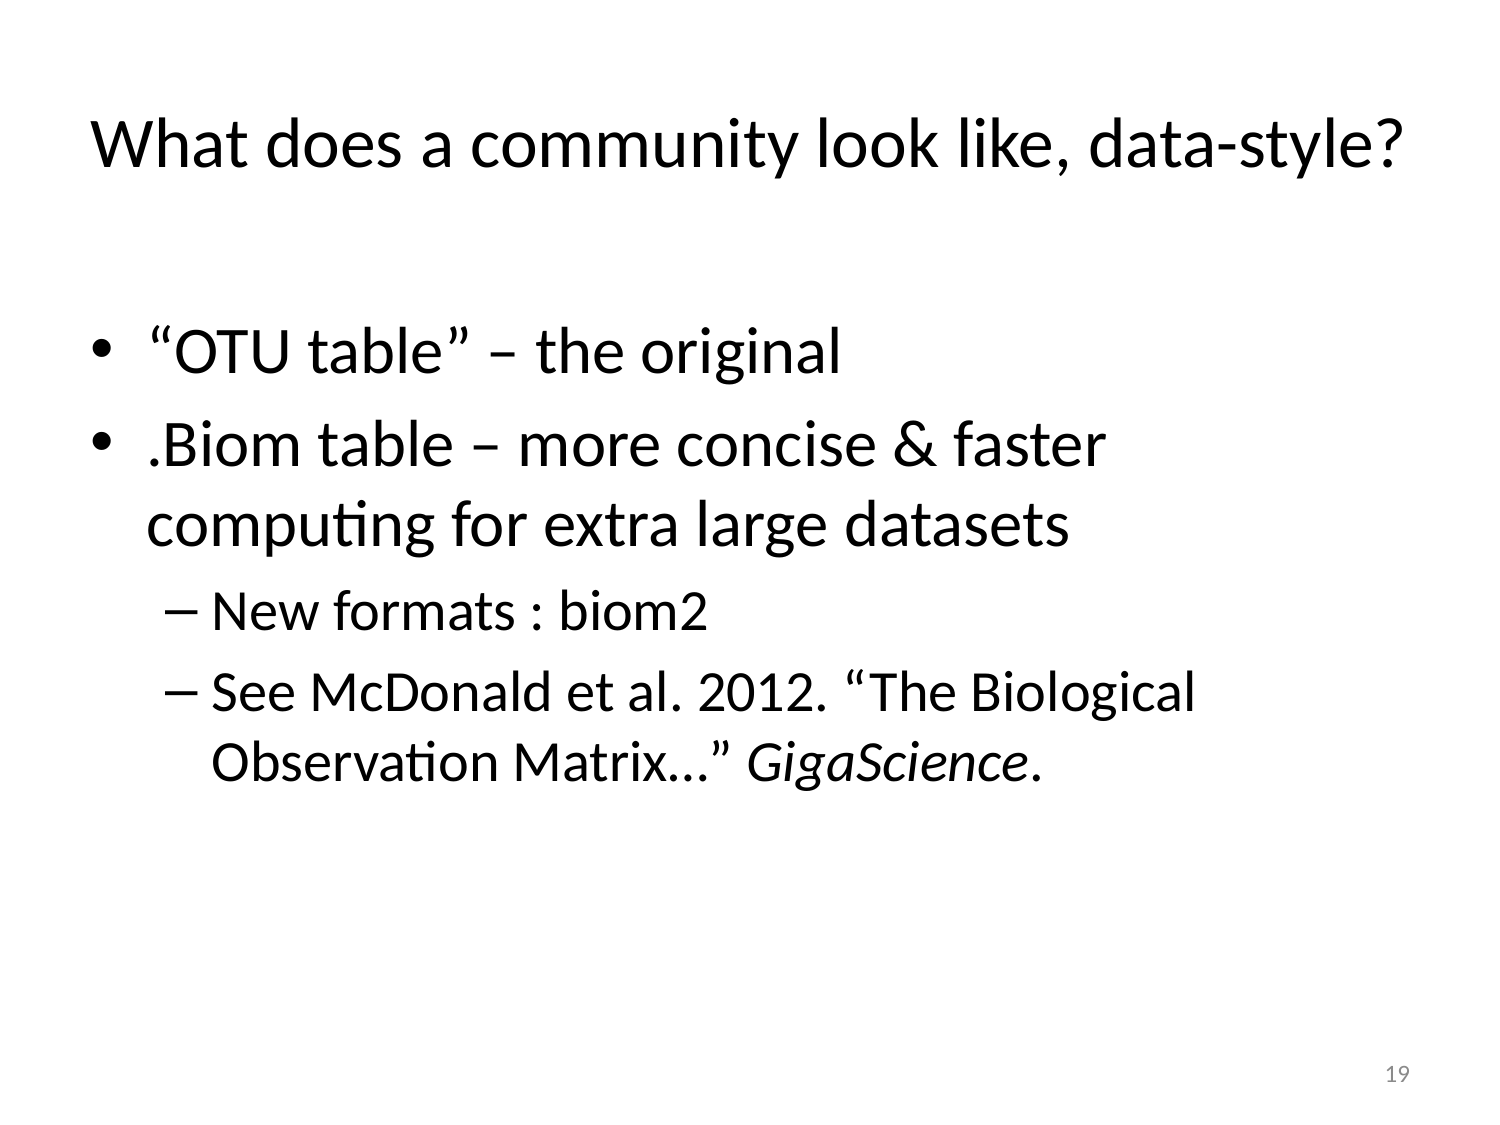

# What does a community look like, data-style?
“OTU table” – the original
.Biom table – more concise & faster computing for extra large datasets
New formats : biom2
See McDonald et al. 2012. “The Biological Observation Matrix…” GigaScience.
19